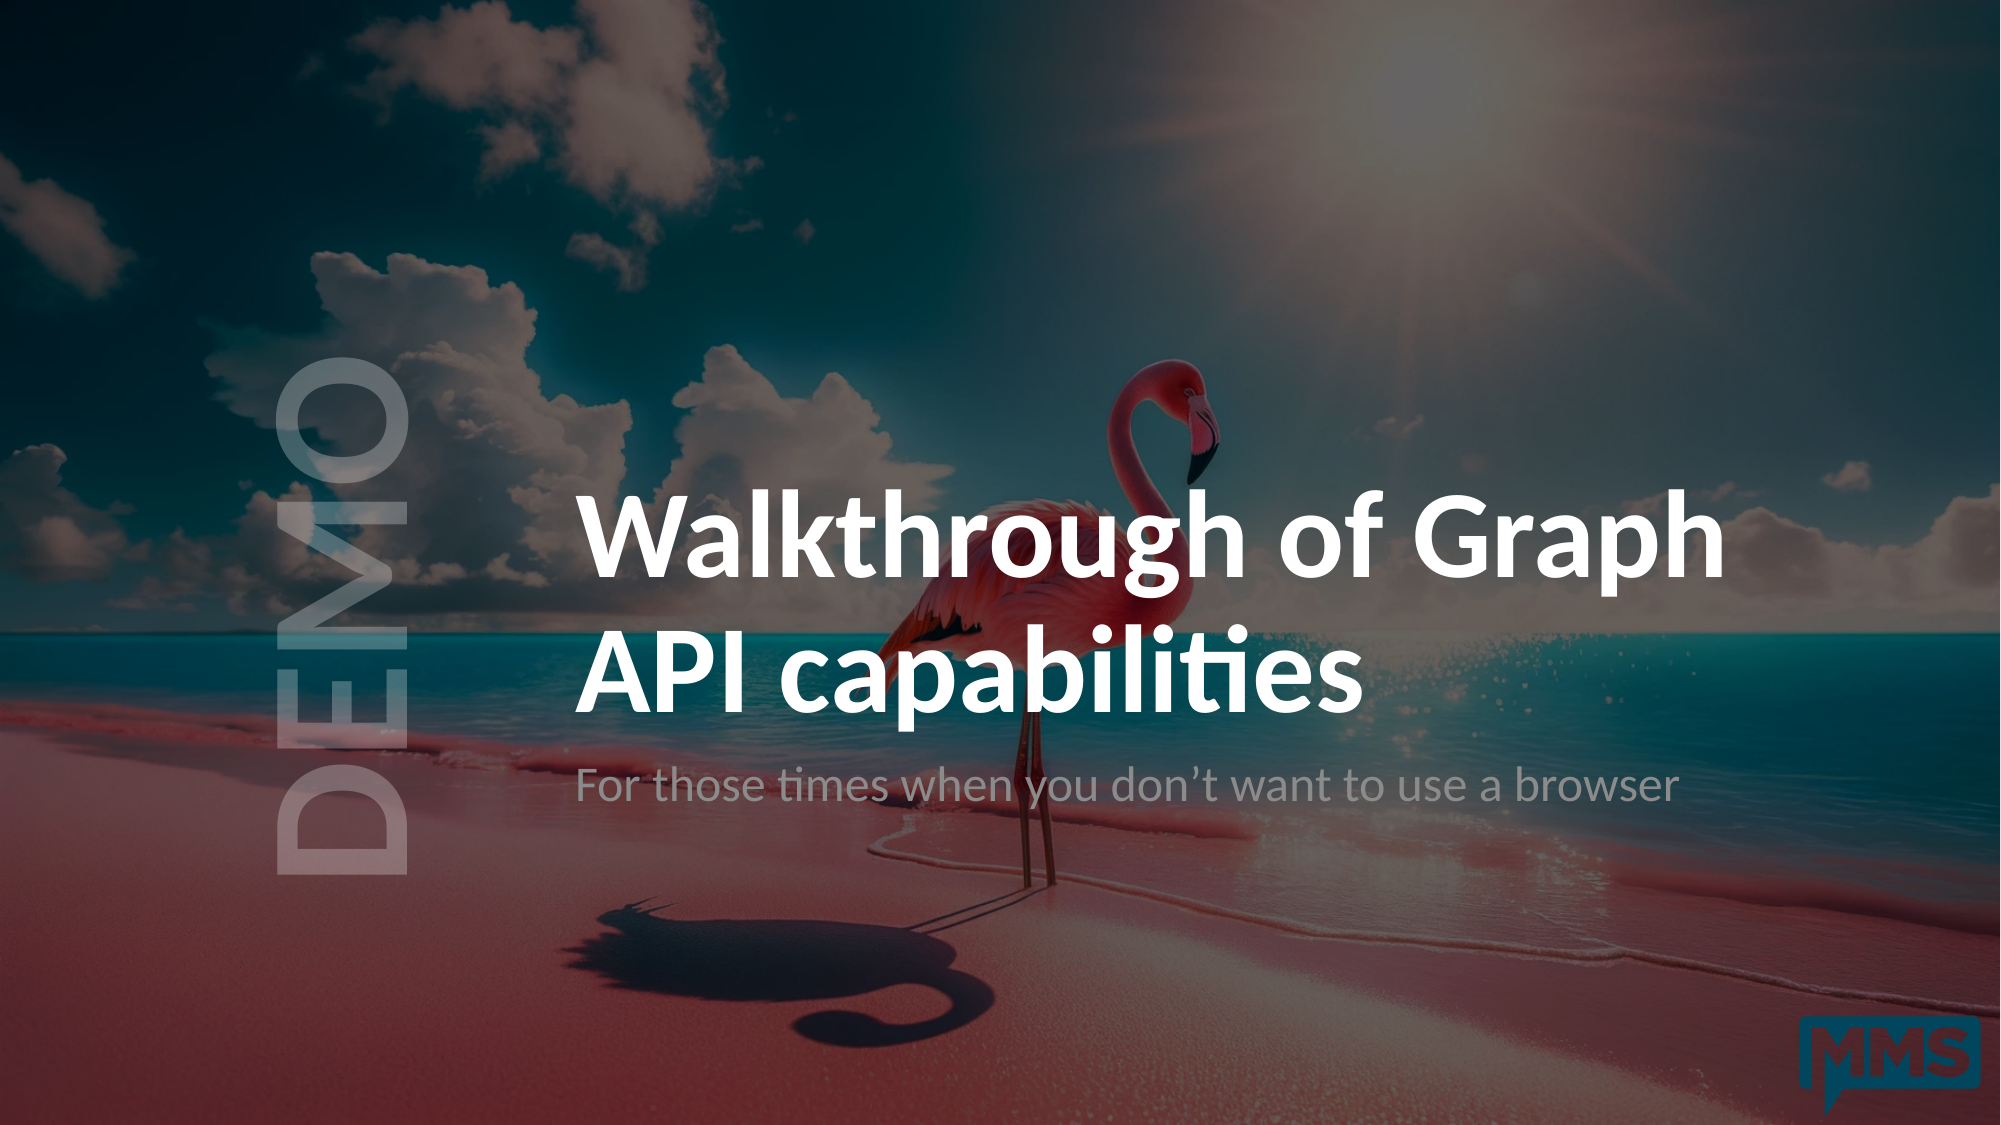

# Walkthrough of Graph API capabilities
For those times when you don’t want to use a browser